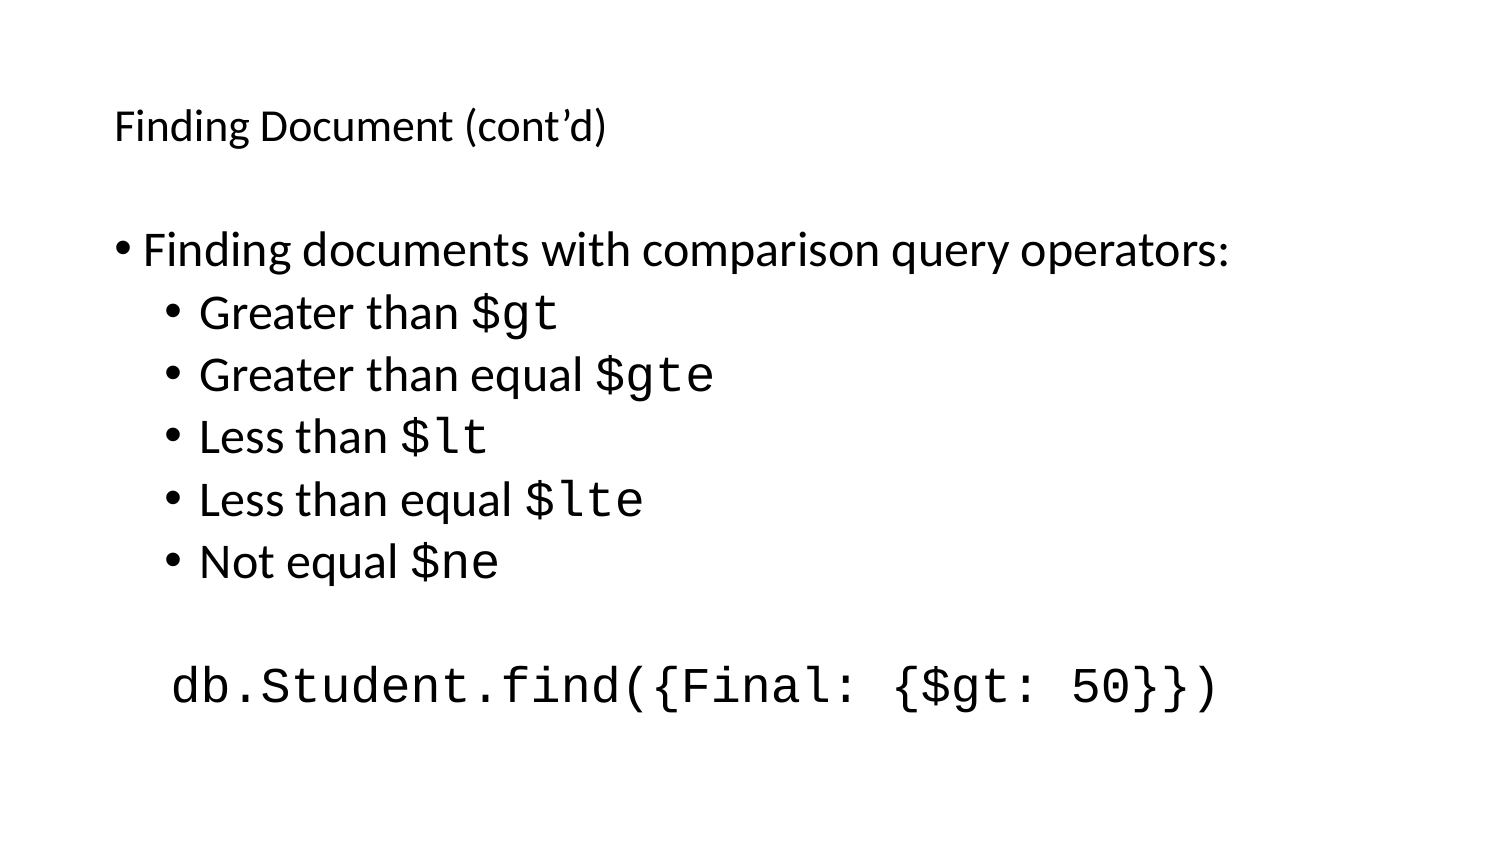

# Finding Document (cont’d)
Finding documents with comparison query operators:
Greater than $gt
Greater than equal $gte
Less than $lt
Less than equal $lte
Not equal $ne

db.Student.find({Final: {$gt: 50}})